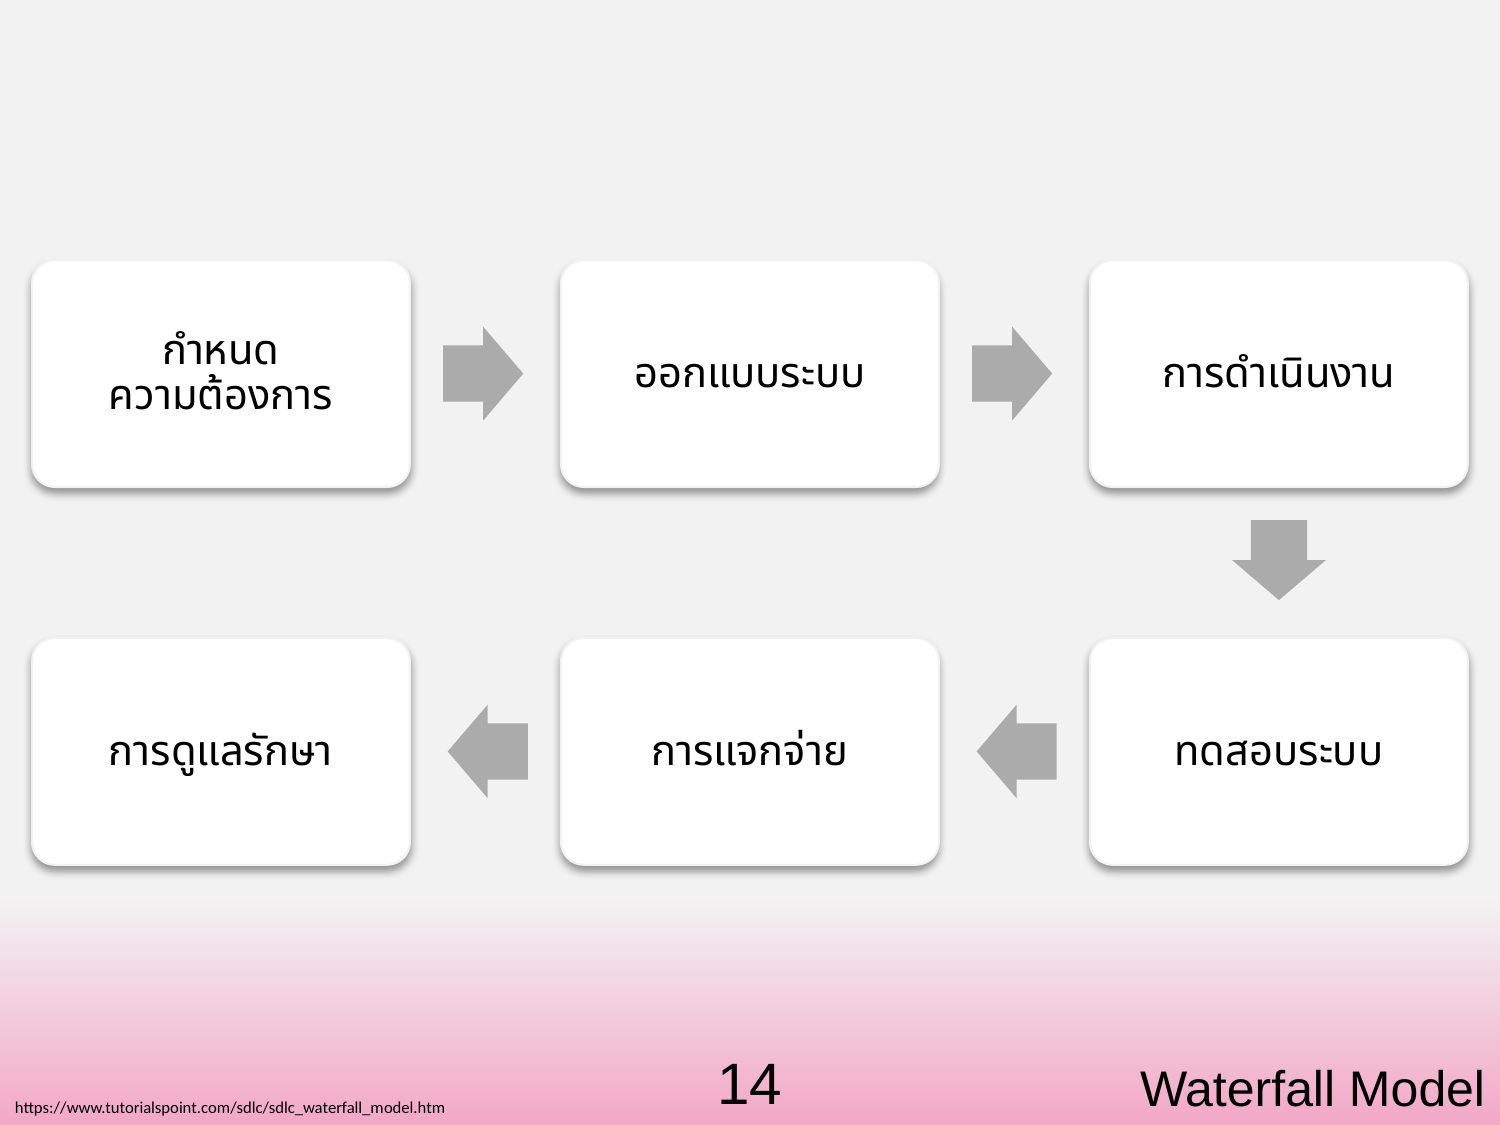

กำหนด
ความต้องการ
ออกแบบระบบ
การดำเนินงาน

การดูแลรักษา
การแจกจ่าย
ทดสอบระบบ

14
Waterfall Model
https://www.tutorialspoint.com/sdlc/sdlc_waterfall_model.htm